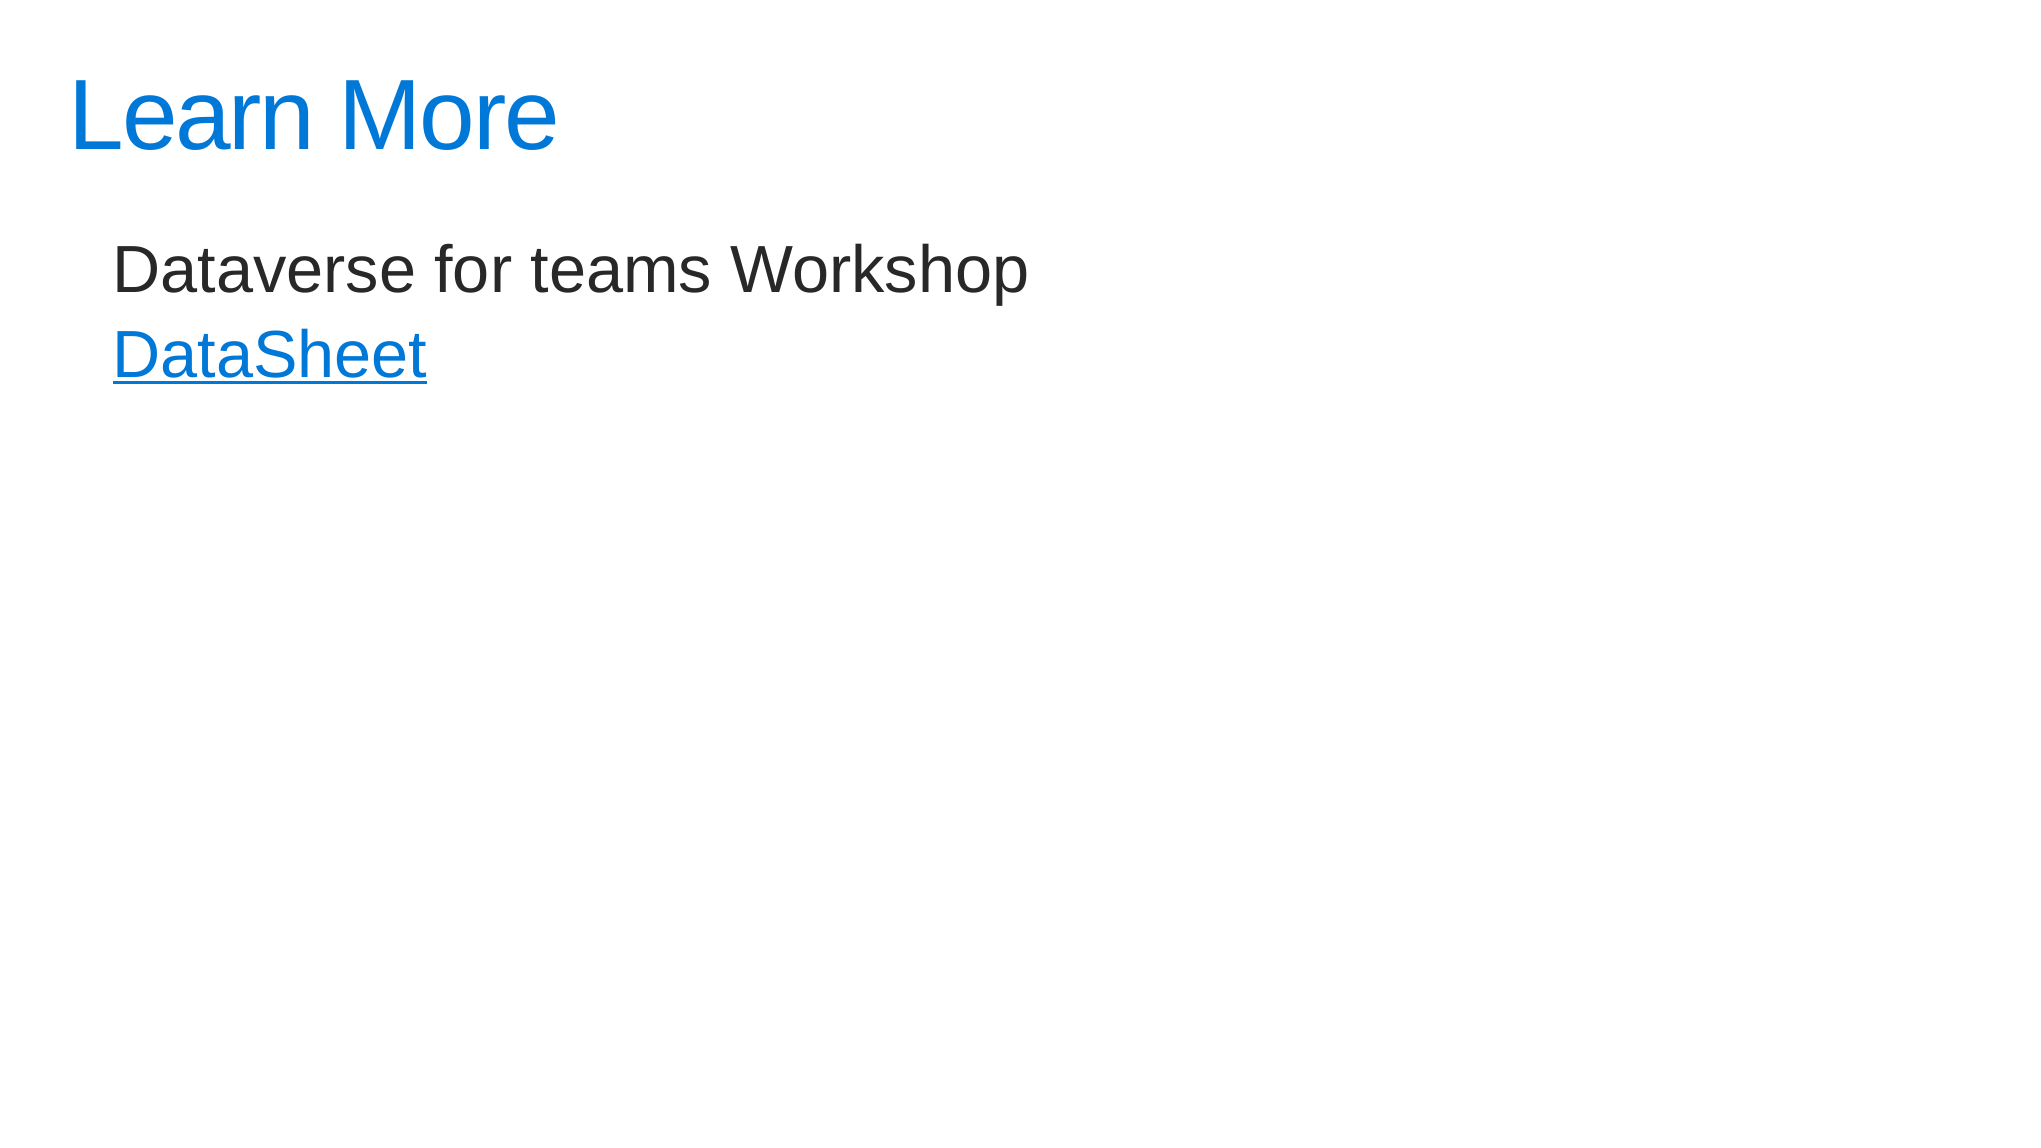

# Learn More
Dataverse for teams Workshop
DataSheet